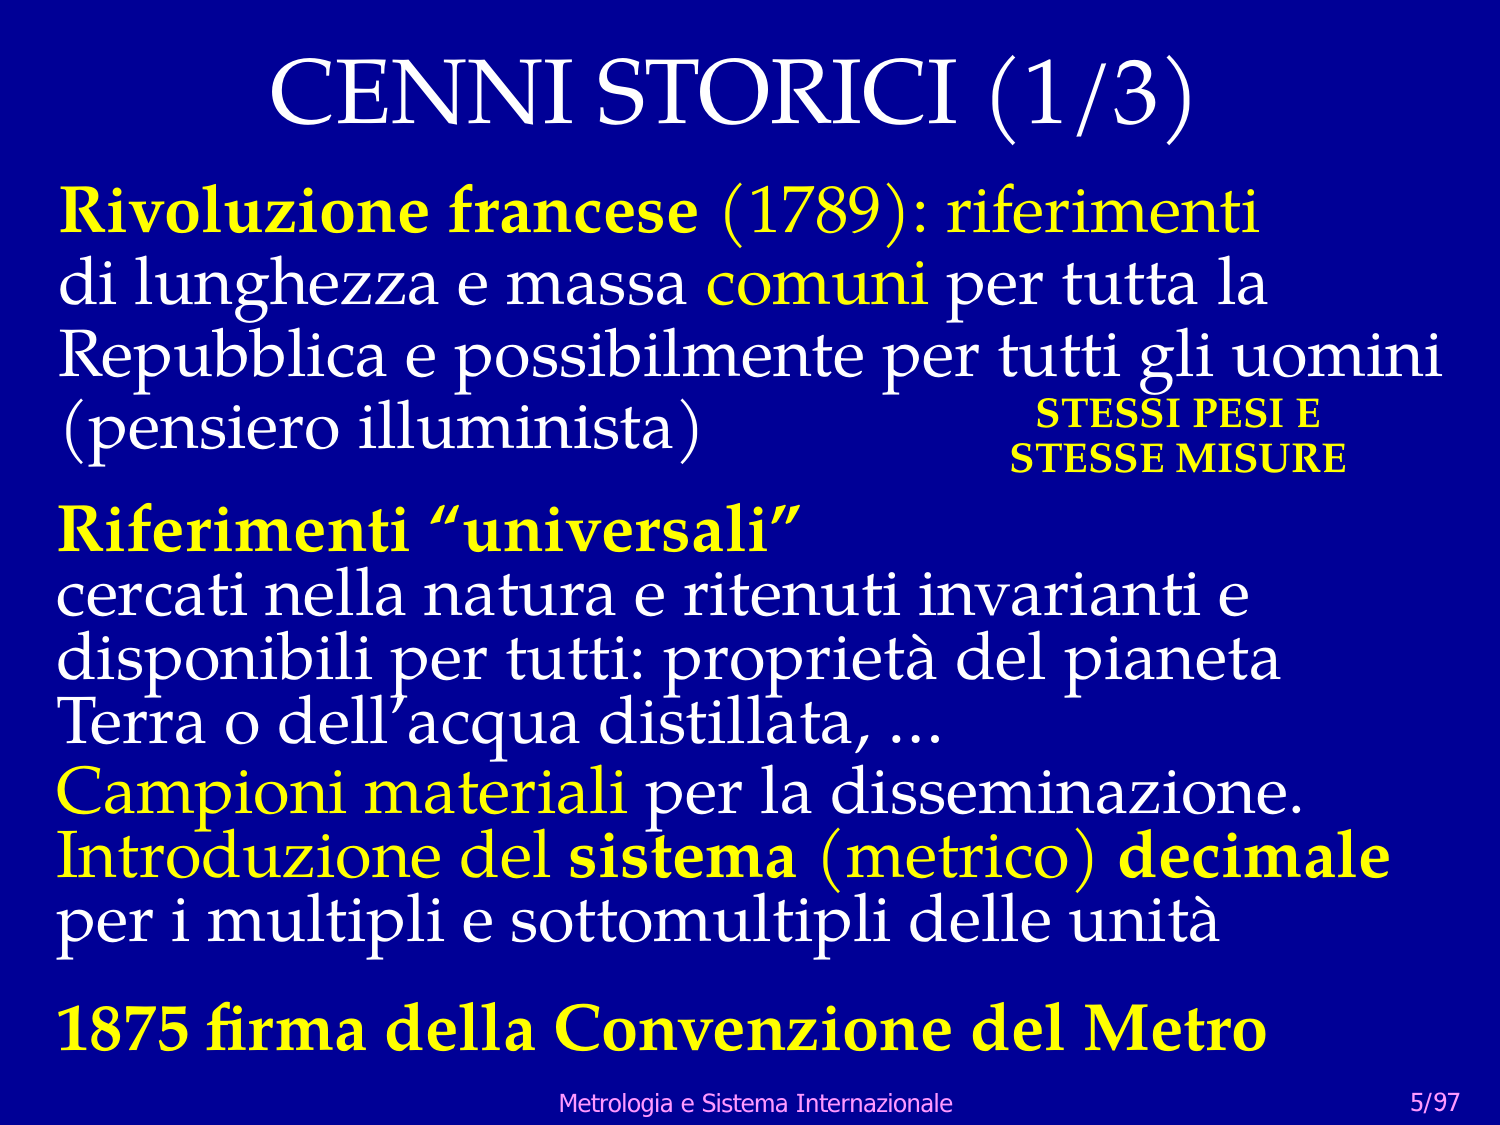

# CENNI STORICI (1/3)
Rivoluzione francese (1789): riferimenti
di lunghezza e massa comuni per tutta la Repubblica e possibilmente per tutti gli uomini (pensiero illuminista)
STESSI PESI E
STESSE MISURE
Riferimenti “universali”
cercati nella natura e ritenuti invarianti e disponibili per tutti: proprietà del pianeta
Terra o dell’acqua distillata, …
Campioni materiali per la disseminazione. Introduzione del sistema (metrico) decimale
per i multipli e sottomultipli delle unità
1875 firma della Convenzione del Metro
Metrologia e Sistema Internazionale